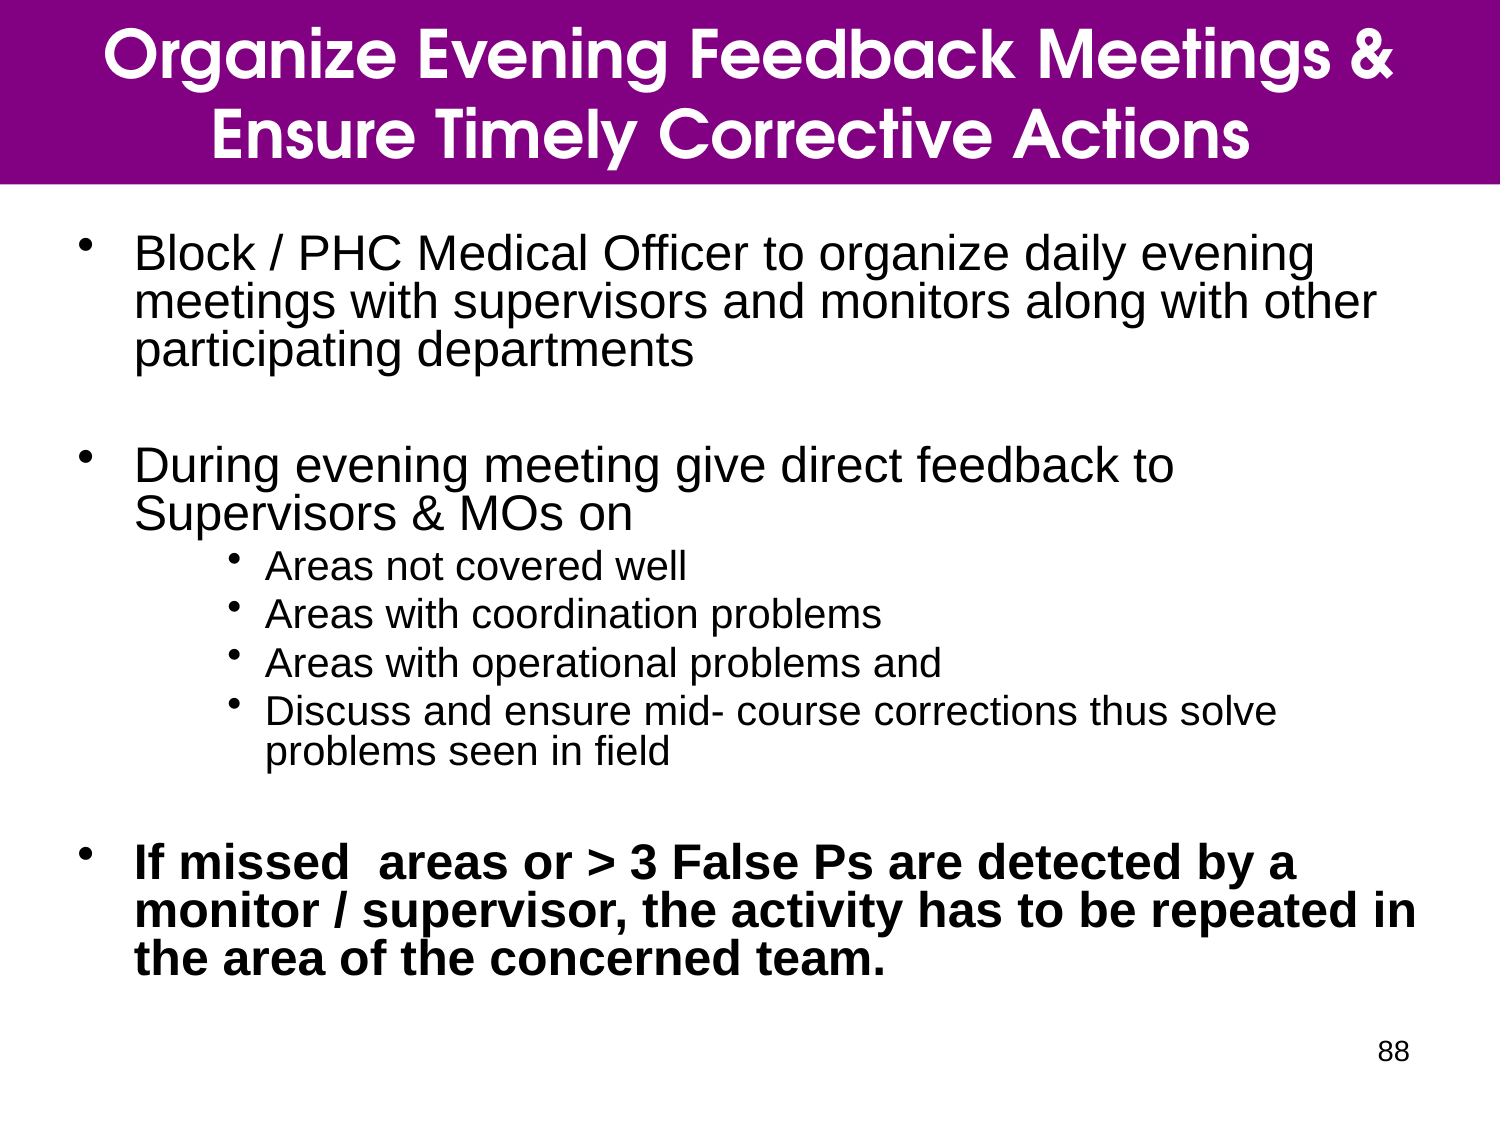

Organize Evening Feedback Meetings & Ensure Timely Corrective Actions
Block / PHC Medical Officer to organize daily evening meetings with supervisors and monitors along with other participating departments

During evening meeting give direct feedback to Supervisors & MOs on
Areas not covered well
Areas with coordination problems
Areas with operational problems and
Discuss and ensure mid- course corrections thus solve problems seen in field

If missed  areas or > 3 False Ps are detected by a monitor / supervisor, the activity has to be repeated in the area of the concerned team.

88